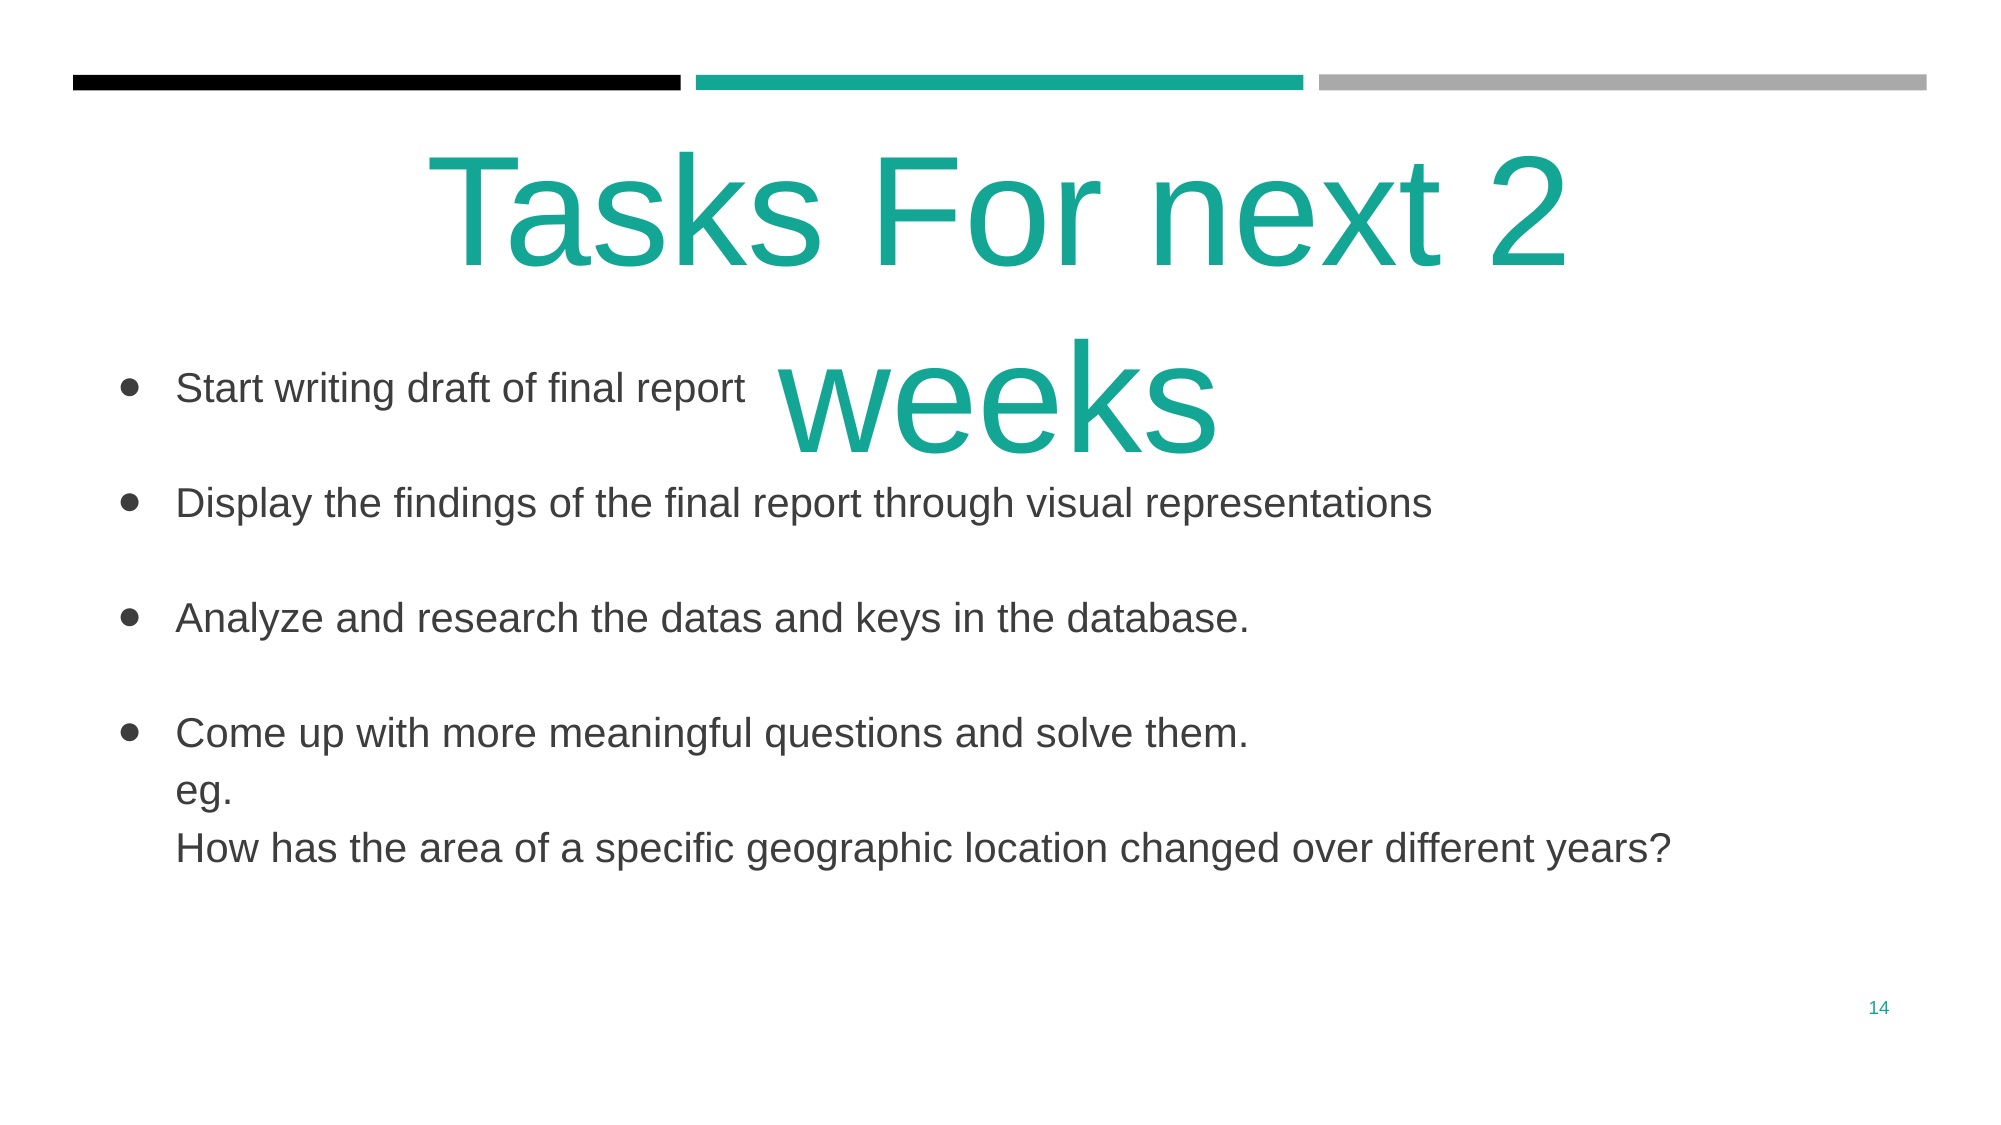

Tasks For next 2 weeks

Start writing draft of final report

Display the findings of the final report through visual representations

Analyze and research the datas and keys in the database.

Come up with more meaningful questions and solve them.
eg.
How has the area of a specific geographic location changed over different years?

14